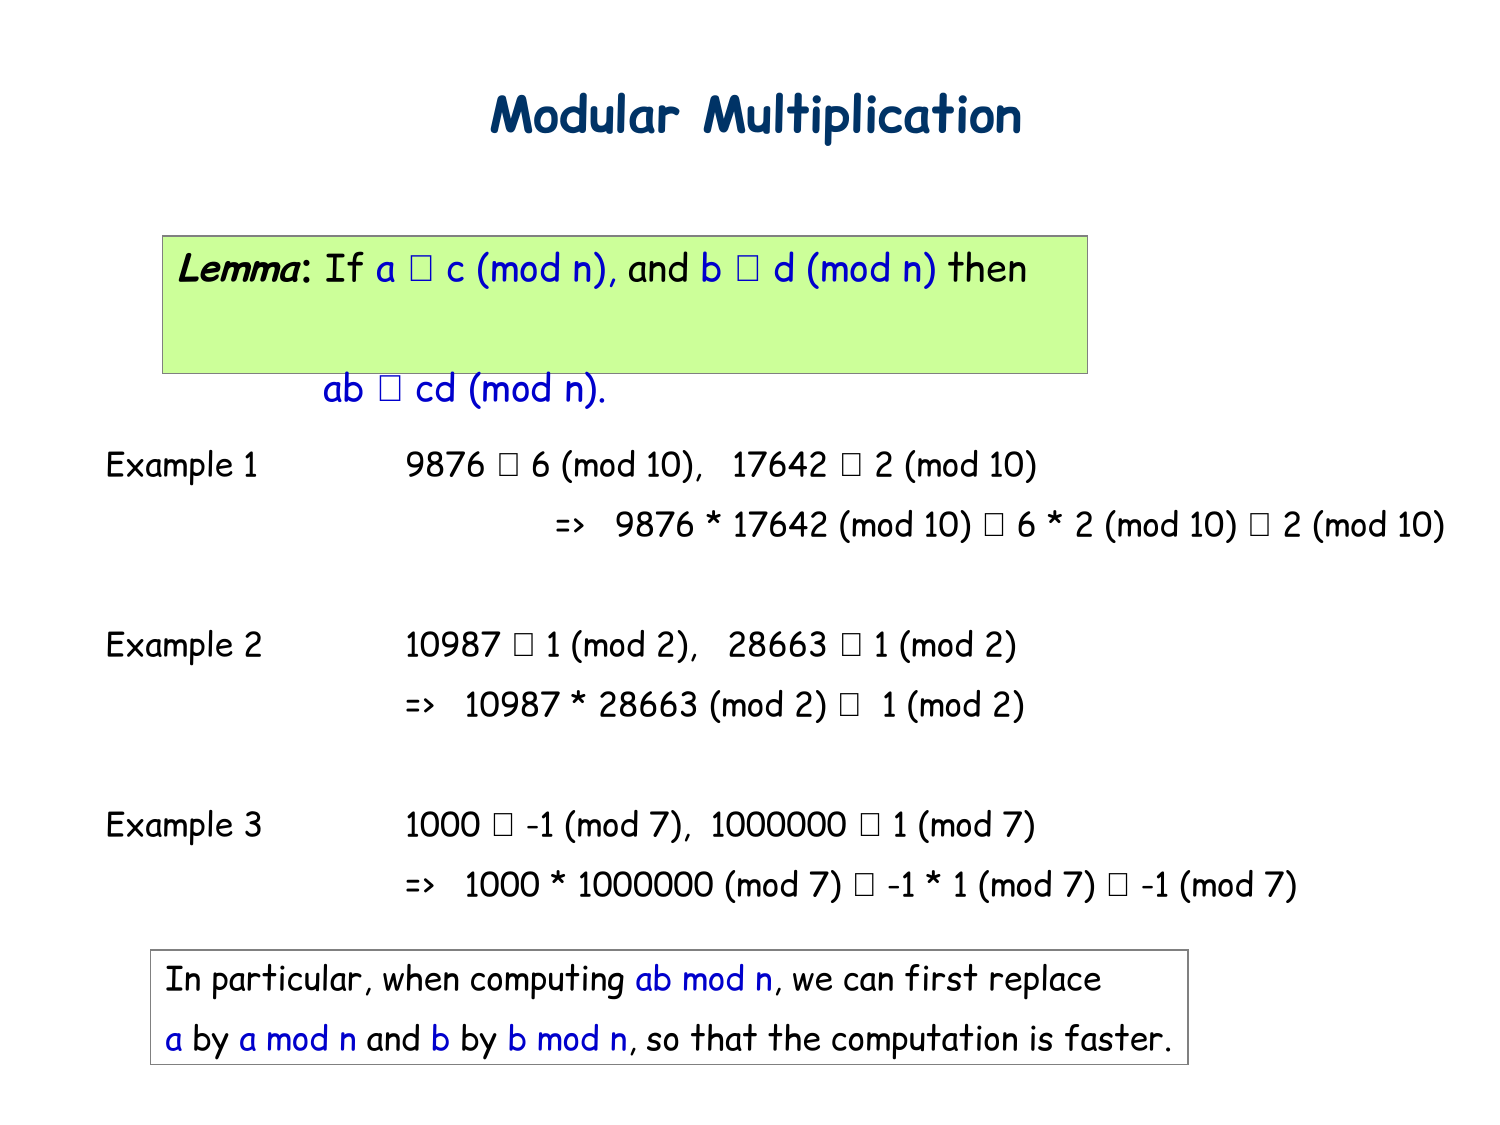

Modular Multiplication
Lemma: If a ≡ c (mod n), and b ≡ d (mod n) then
             ab ≡ cd (mod n).
Example 1  	9876 ≡ 6 (mod 10),   17642 ≡ 2 (mod 10)
               		=>   9876 * 17642 (mod 10) ≡ 6 * 2 (mod 10) ≡ 2 (mod 10)

Example 2	10987 ≡ 1 (mod 2),   28663 ≡ 1 (mod 2)
		=>   10987 * 28663 (mod 2) ≡  1 (mod 2)

Example 3	1000 ≡ -1 (mod 7),  1000000 ≡ 1 (mod 7)
		=>   1000 * 1000000 (mod 7) ≡ -1 * 1 (mod 7) ≡ -1 (mod 7)
In particular, when computing ab mod n, we can first replace
a by a mod n and b by b mod n, so that the computation is faster.